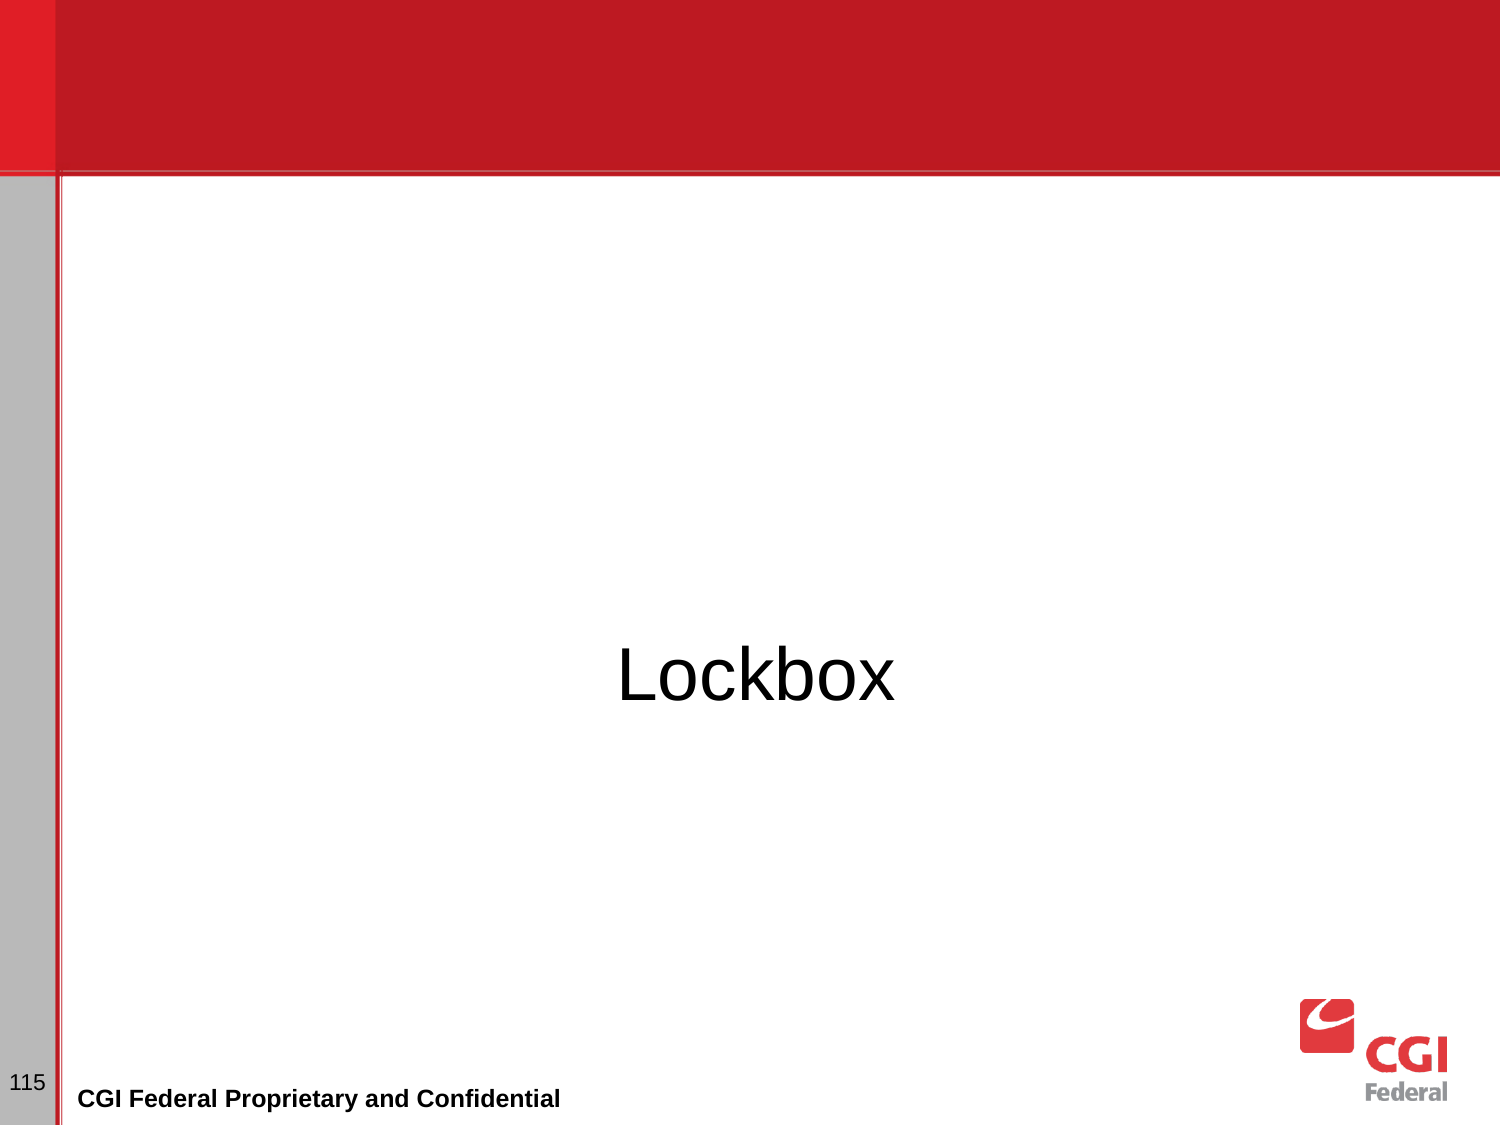

Lockbox
# Dunning
115
CGI Federal Proprietary and Confidential